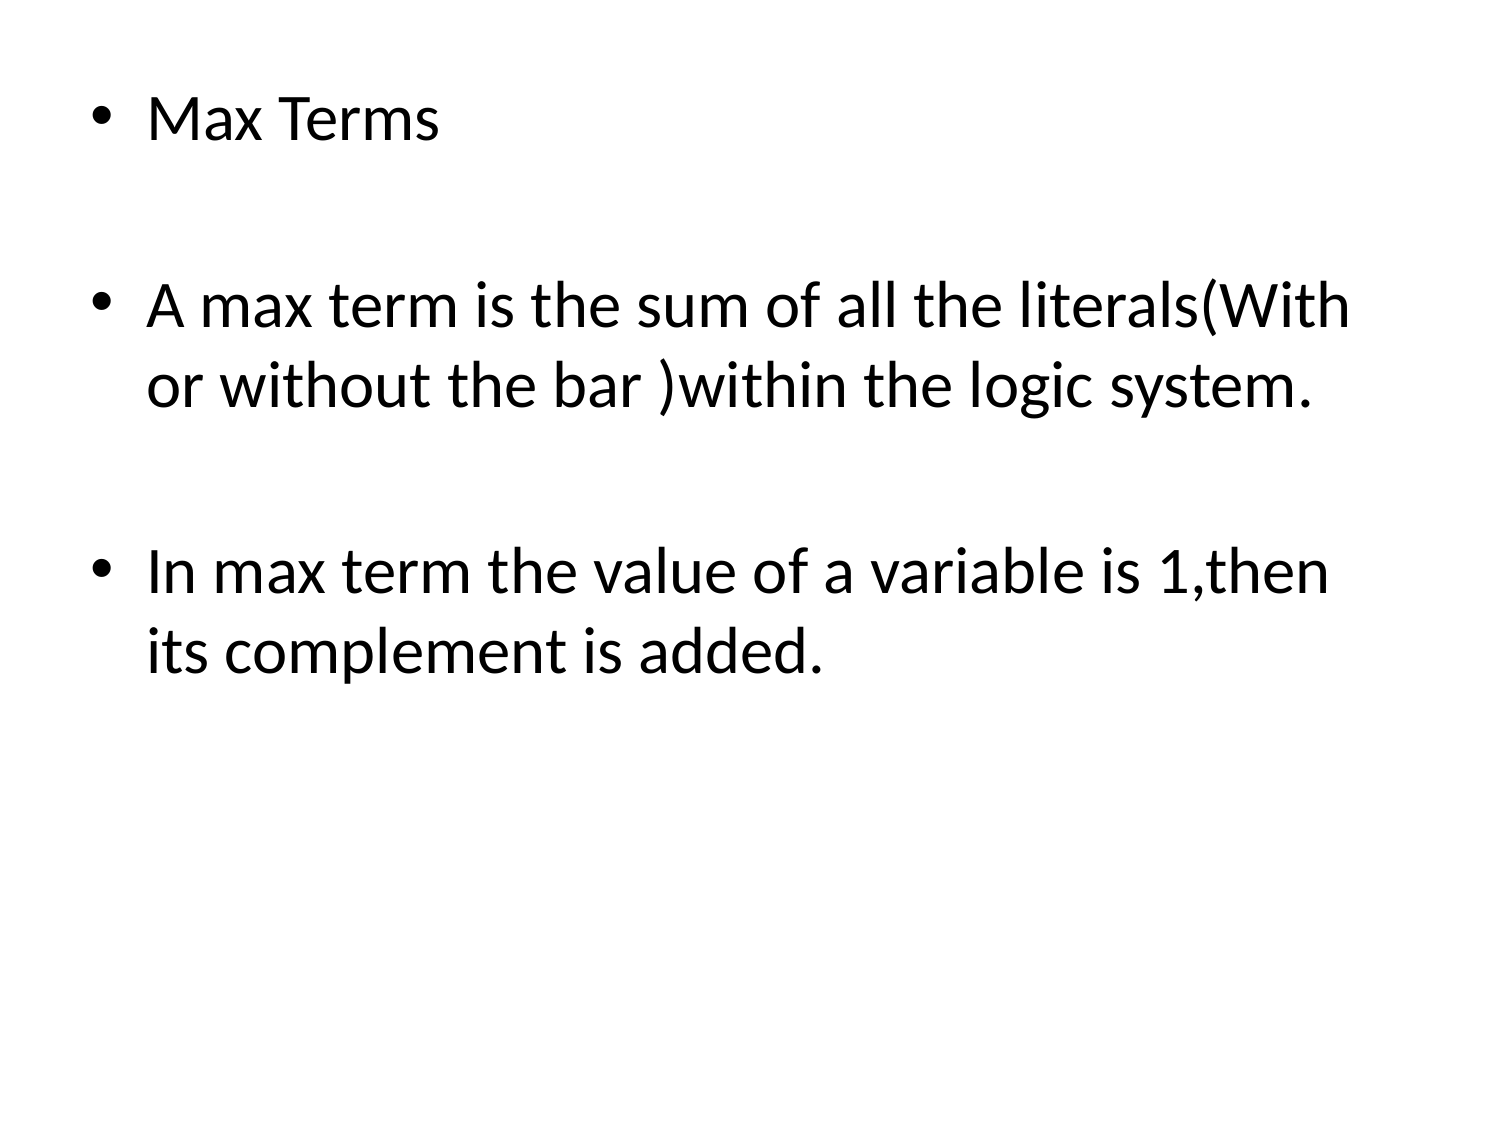

Max Terms

A max term is the sum of all the literals(With or without the bar )within the logic system.

In max term the value of a variable is 1,then its complement is added.